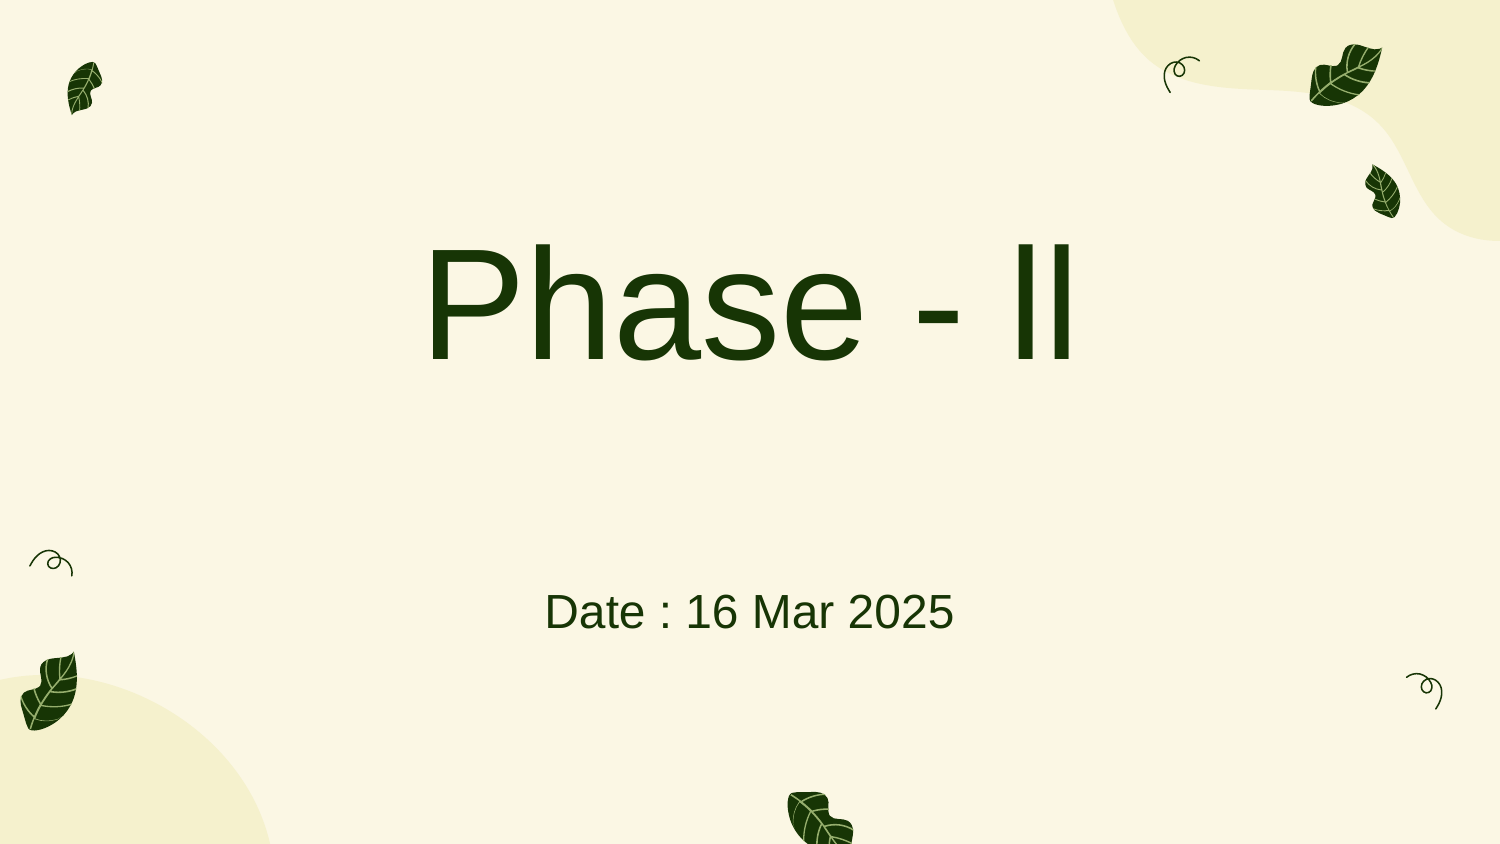

Phase - ll

Date : 16 Mar 2025